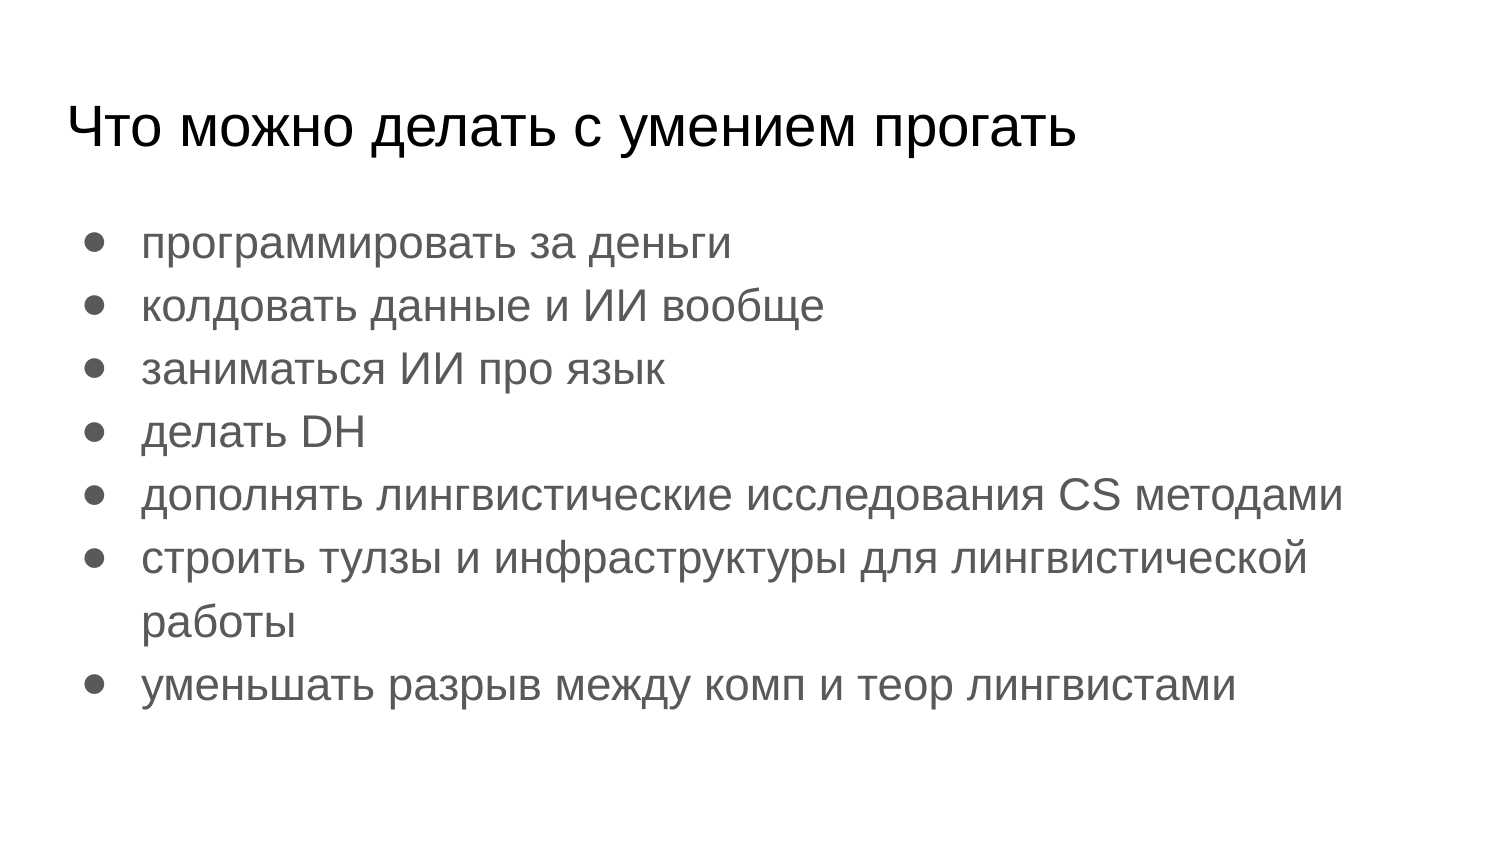

# Что можно делать с умением прогать
программировать за деньги
колдовать данные и ИИ вообще
заниматься ИИ про язык
делать DH
дополнять лингвистические исследования CS методами
строить тулзы и инфраструктуры для лингвистической работы
уменьшать разрыв между комп и теор лингвистами